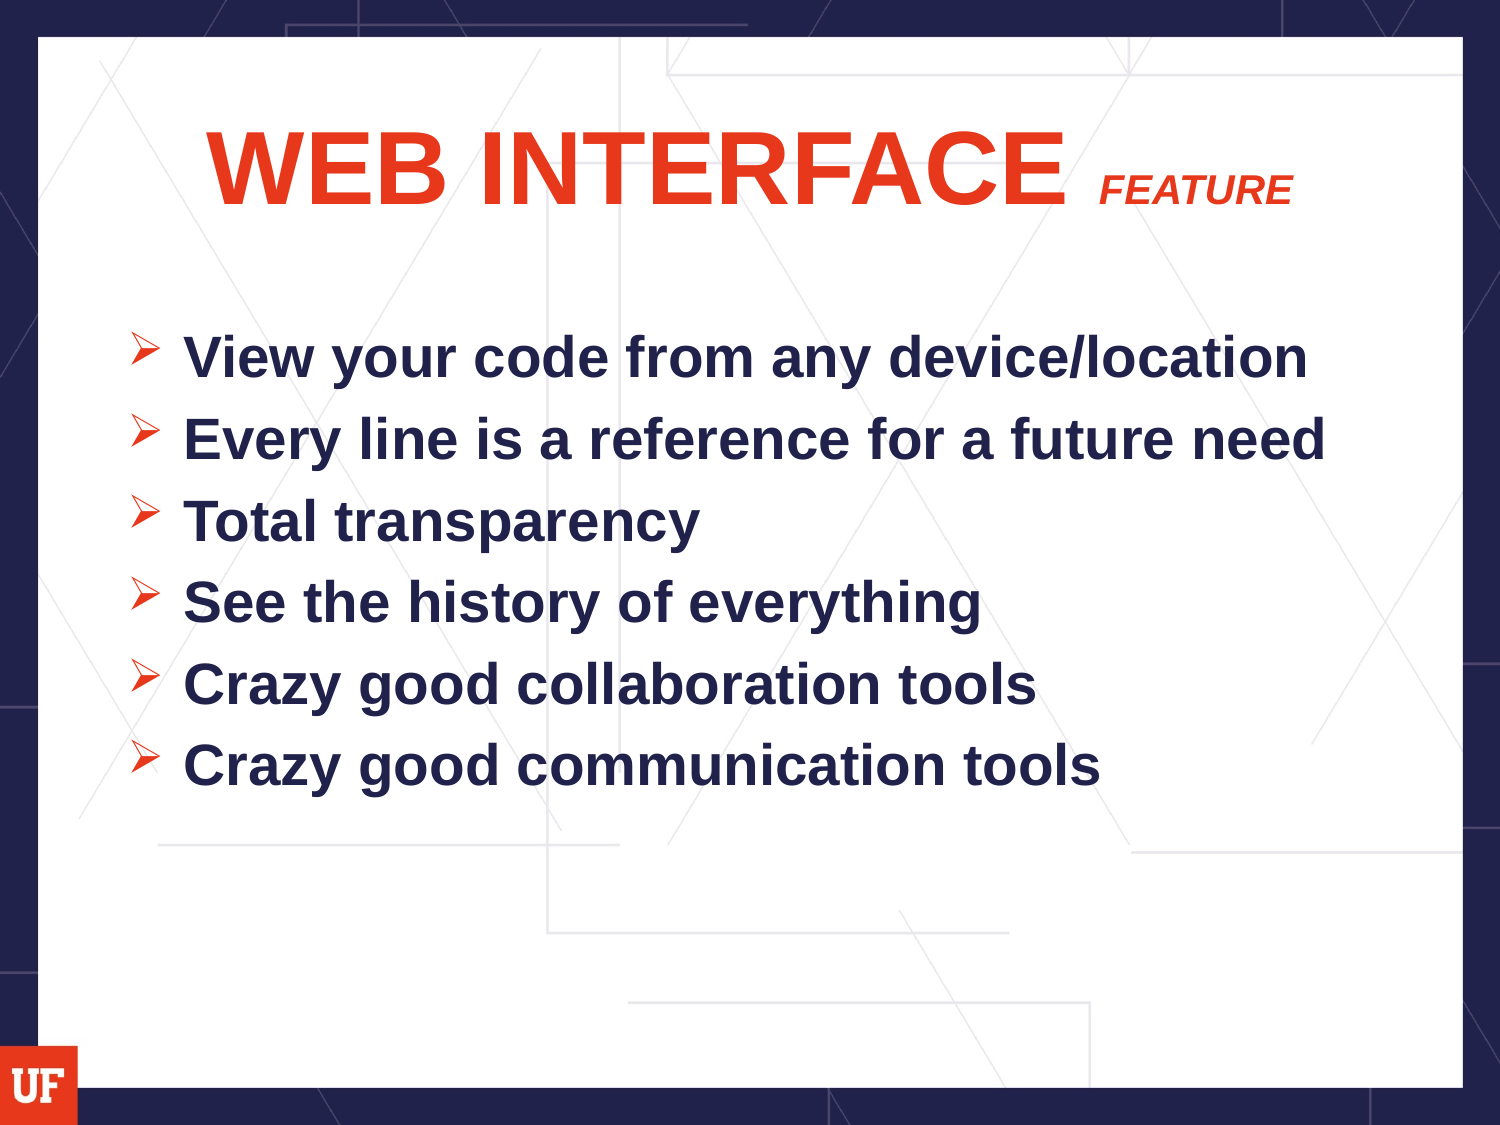

# WEB INTERFACE FEATURE
View your code from any device/location
Every line is a reference for a future need
Total transparency
See the history of everything
Crazy good collaboration tools
Crazy good communication tools